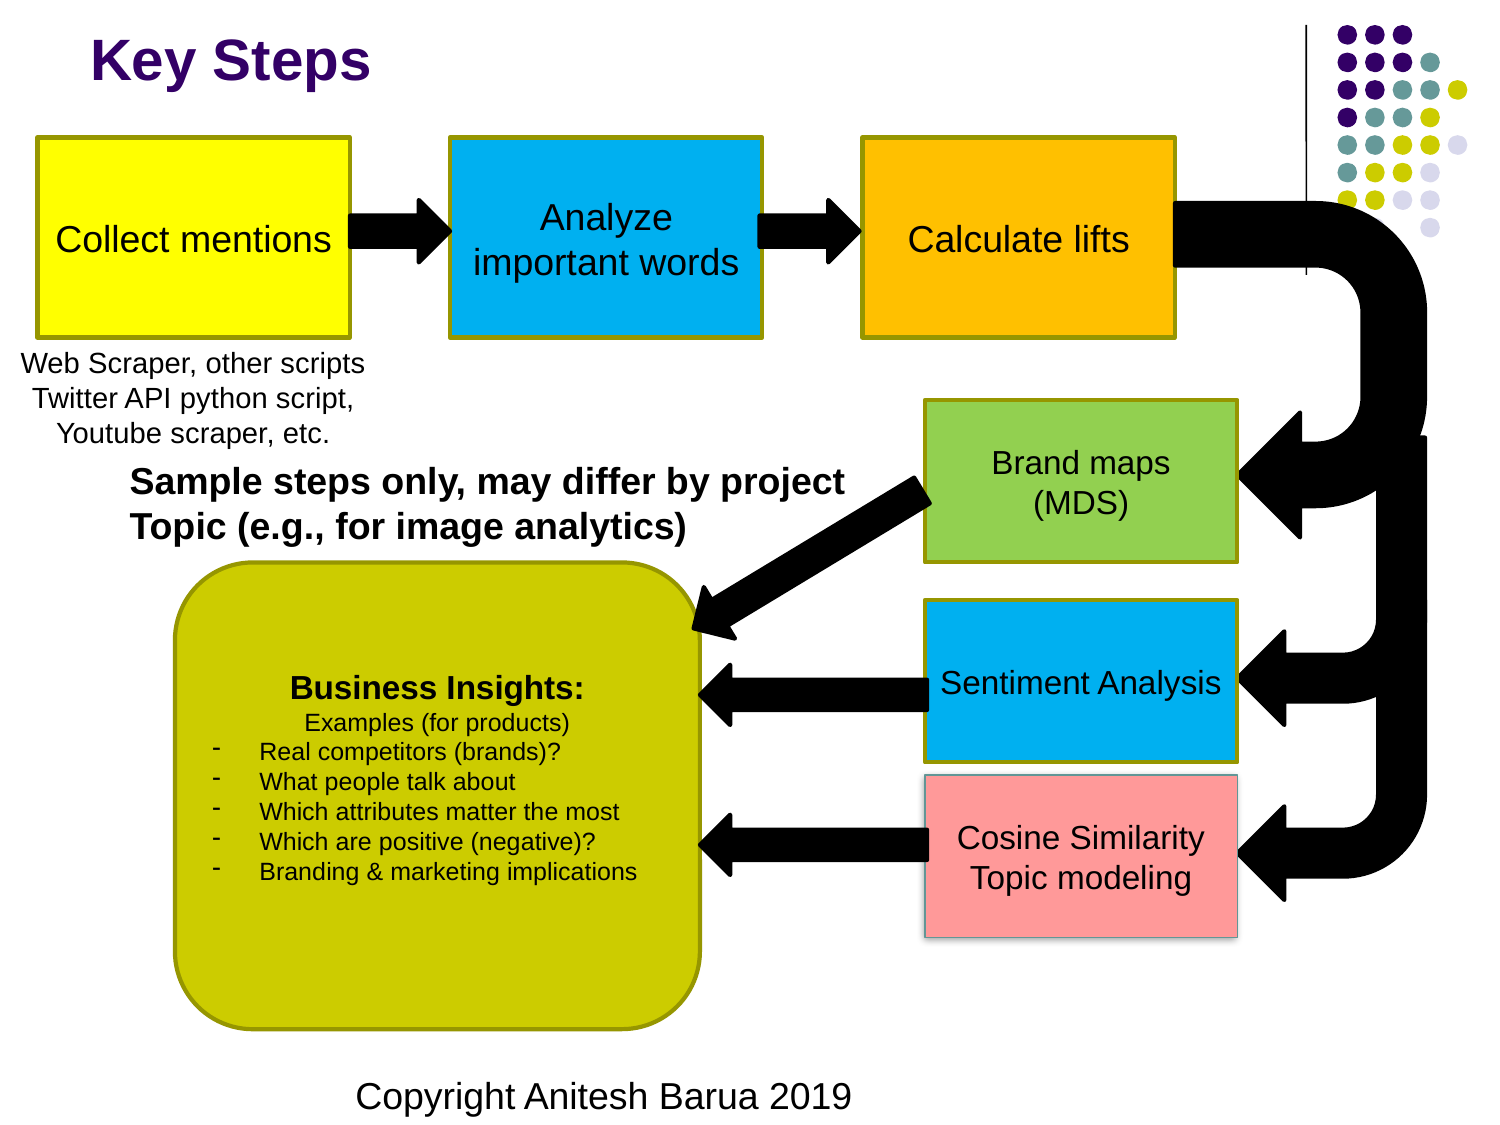

# Key Steps
Collect mentions
Analyze important words
Calculate lifts

Web Scraper, other scripts
Twitter API python script,
Youtube scraper, etc.
Brand maps
(MDS)

Sample steps only, may differ by project
Topic (e.g., for image analytics)

Business Insights:
Examples (for products)
Real competitors (brands)?
What people talk about
Which attributes matter the most
Which are positive (negative)?
Branding & marketing implications

Sentiment Analysis

Cosine Similarity
Topic modeling

Copyright Anitesh Barua 2019